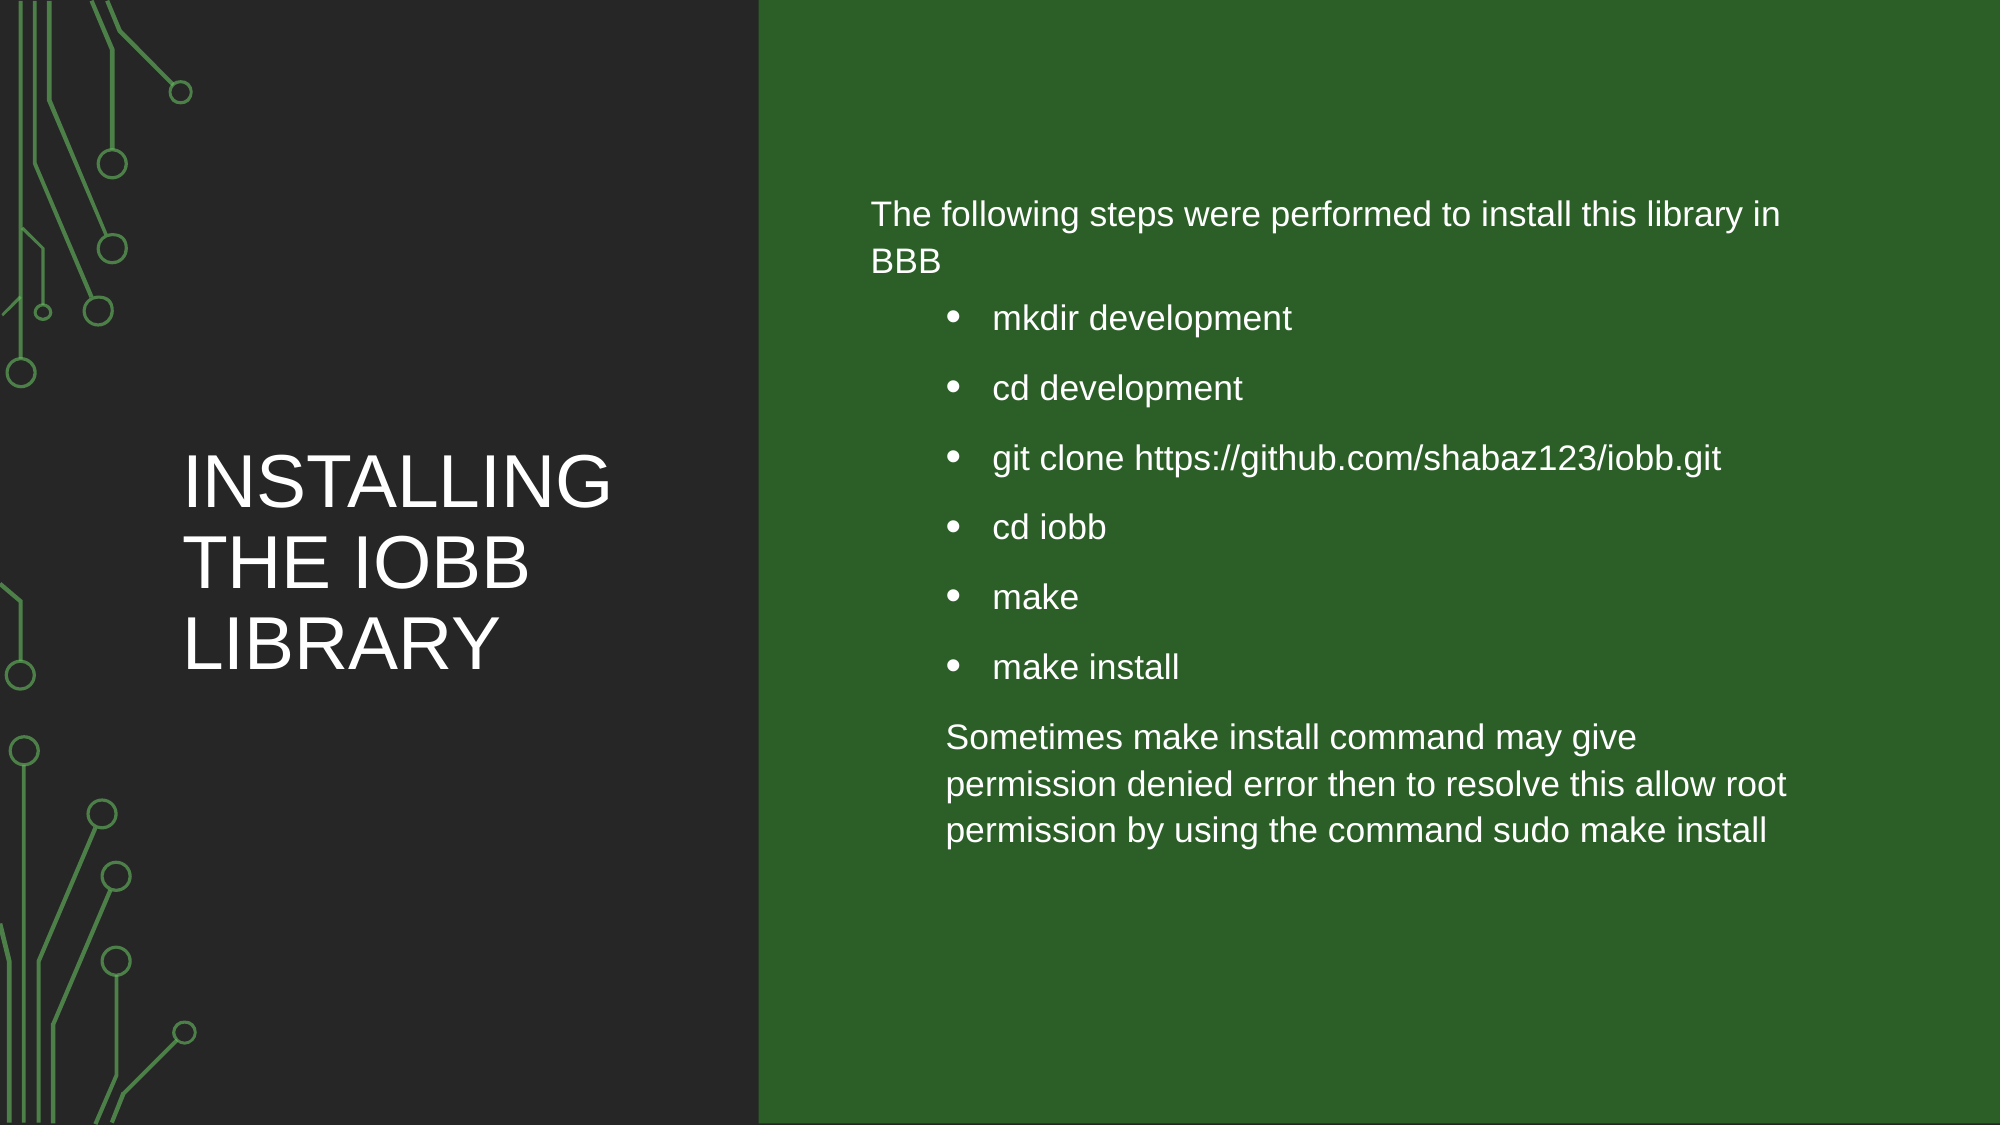

# Installing the iobb library
The following steps were performed to install this library in BBB
mkdir development
cd development
git clone https://github.com/shabaz123/iobb.git
cd iobb
make
make install
Sometimes make install command may give permission denied error then to resolve this allow root permission by using the command sudo make install